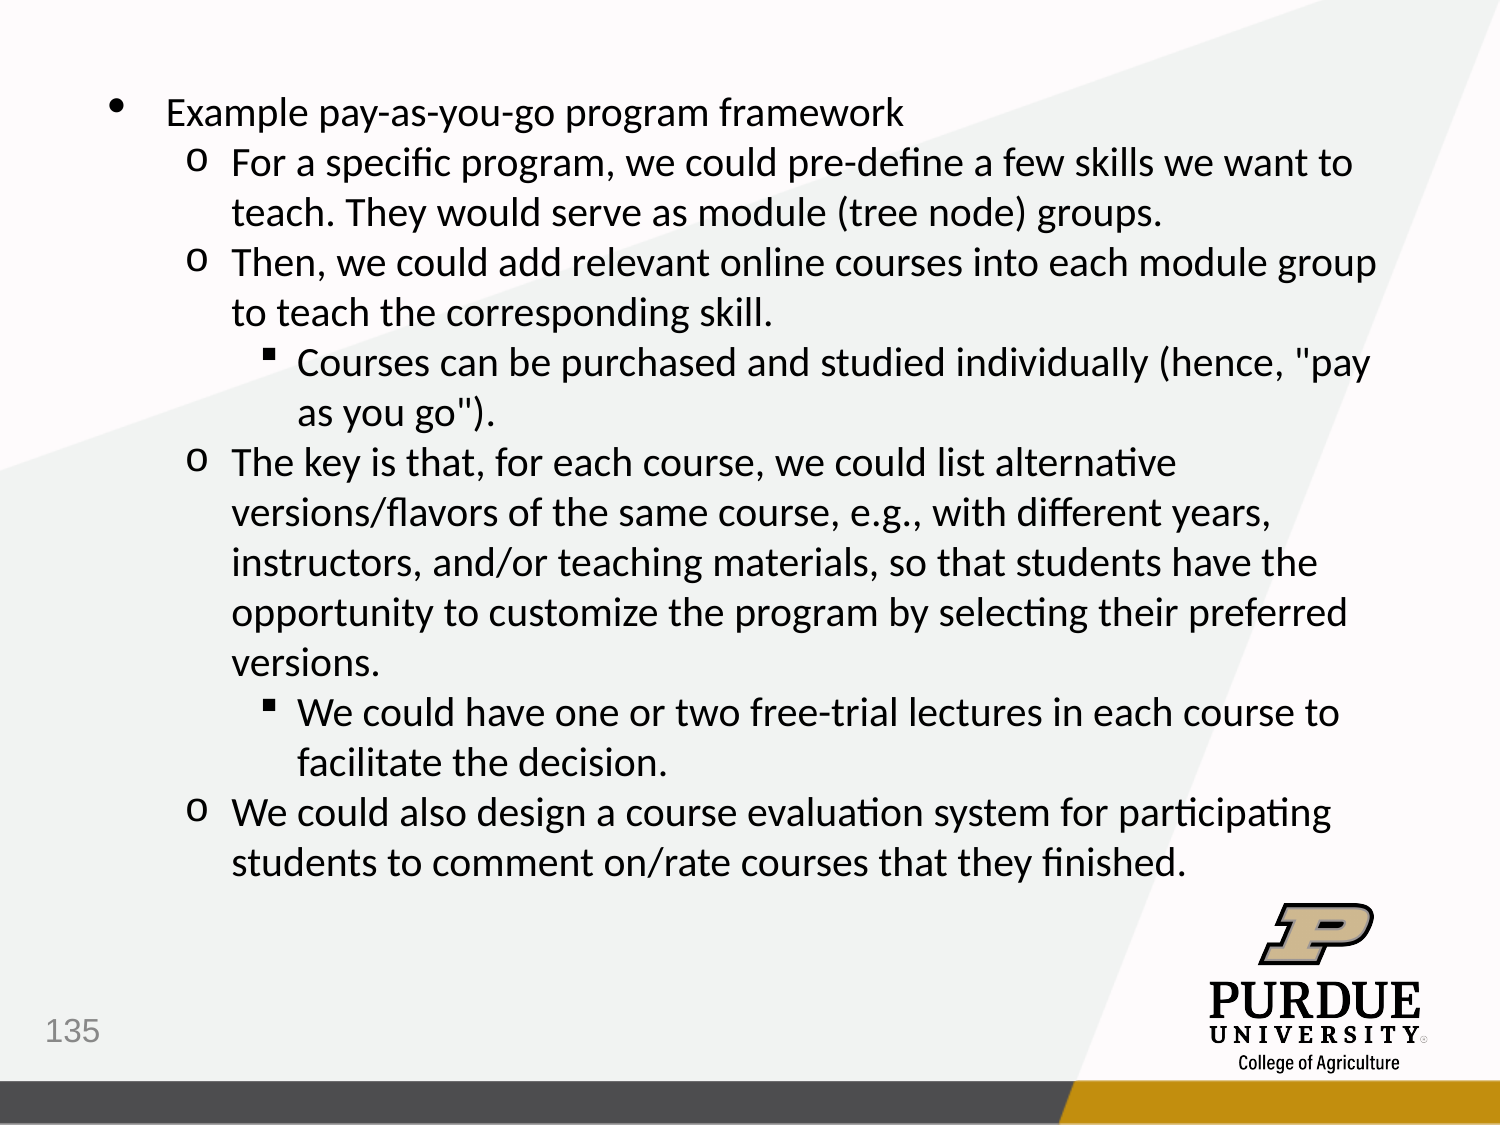

Example pay-as-you-go program framework
For a specific program, we could pre-define a few skills we want to teach. They would serve as module (tree node) groups.
Then, we could add relevant online courses into each module group to teach the corresponding skill.
Courses can be purchased and studied individually (hence, "pay as you go").
The key is that, for each course, we could list alternative versions/flavors of the same course, e.g., with different years, instructors, and/or teaching materials, so that students have the opportunity to customize the program by selecting their preferred versions.
We could have one or two free-trial lectures in each course to facilitate the decision.
We could also design a course evaluation system for participating students to comment on/rate courses that they finished.
135